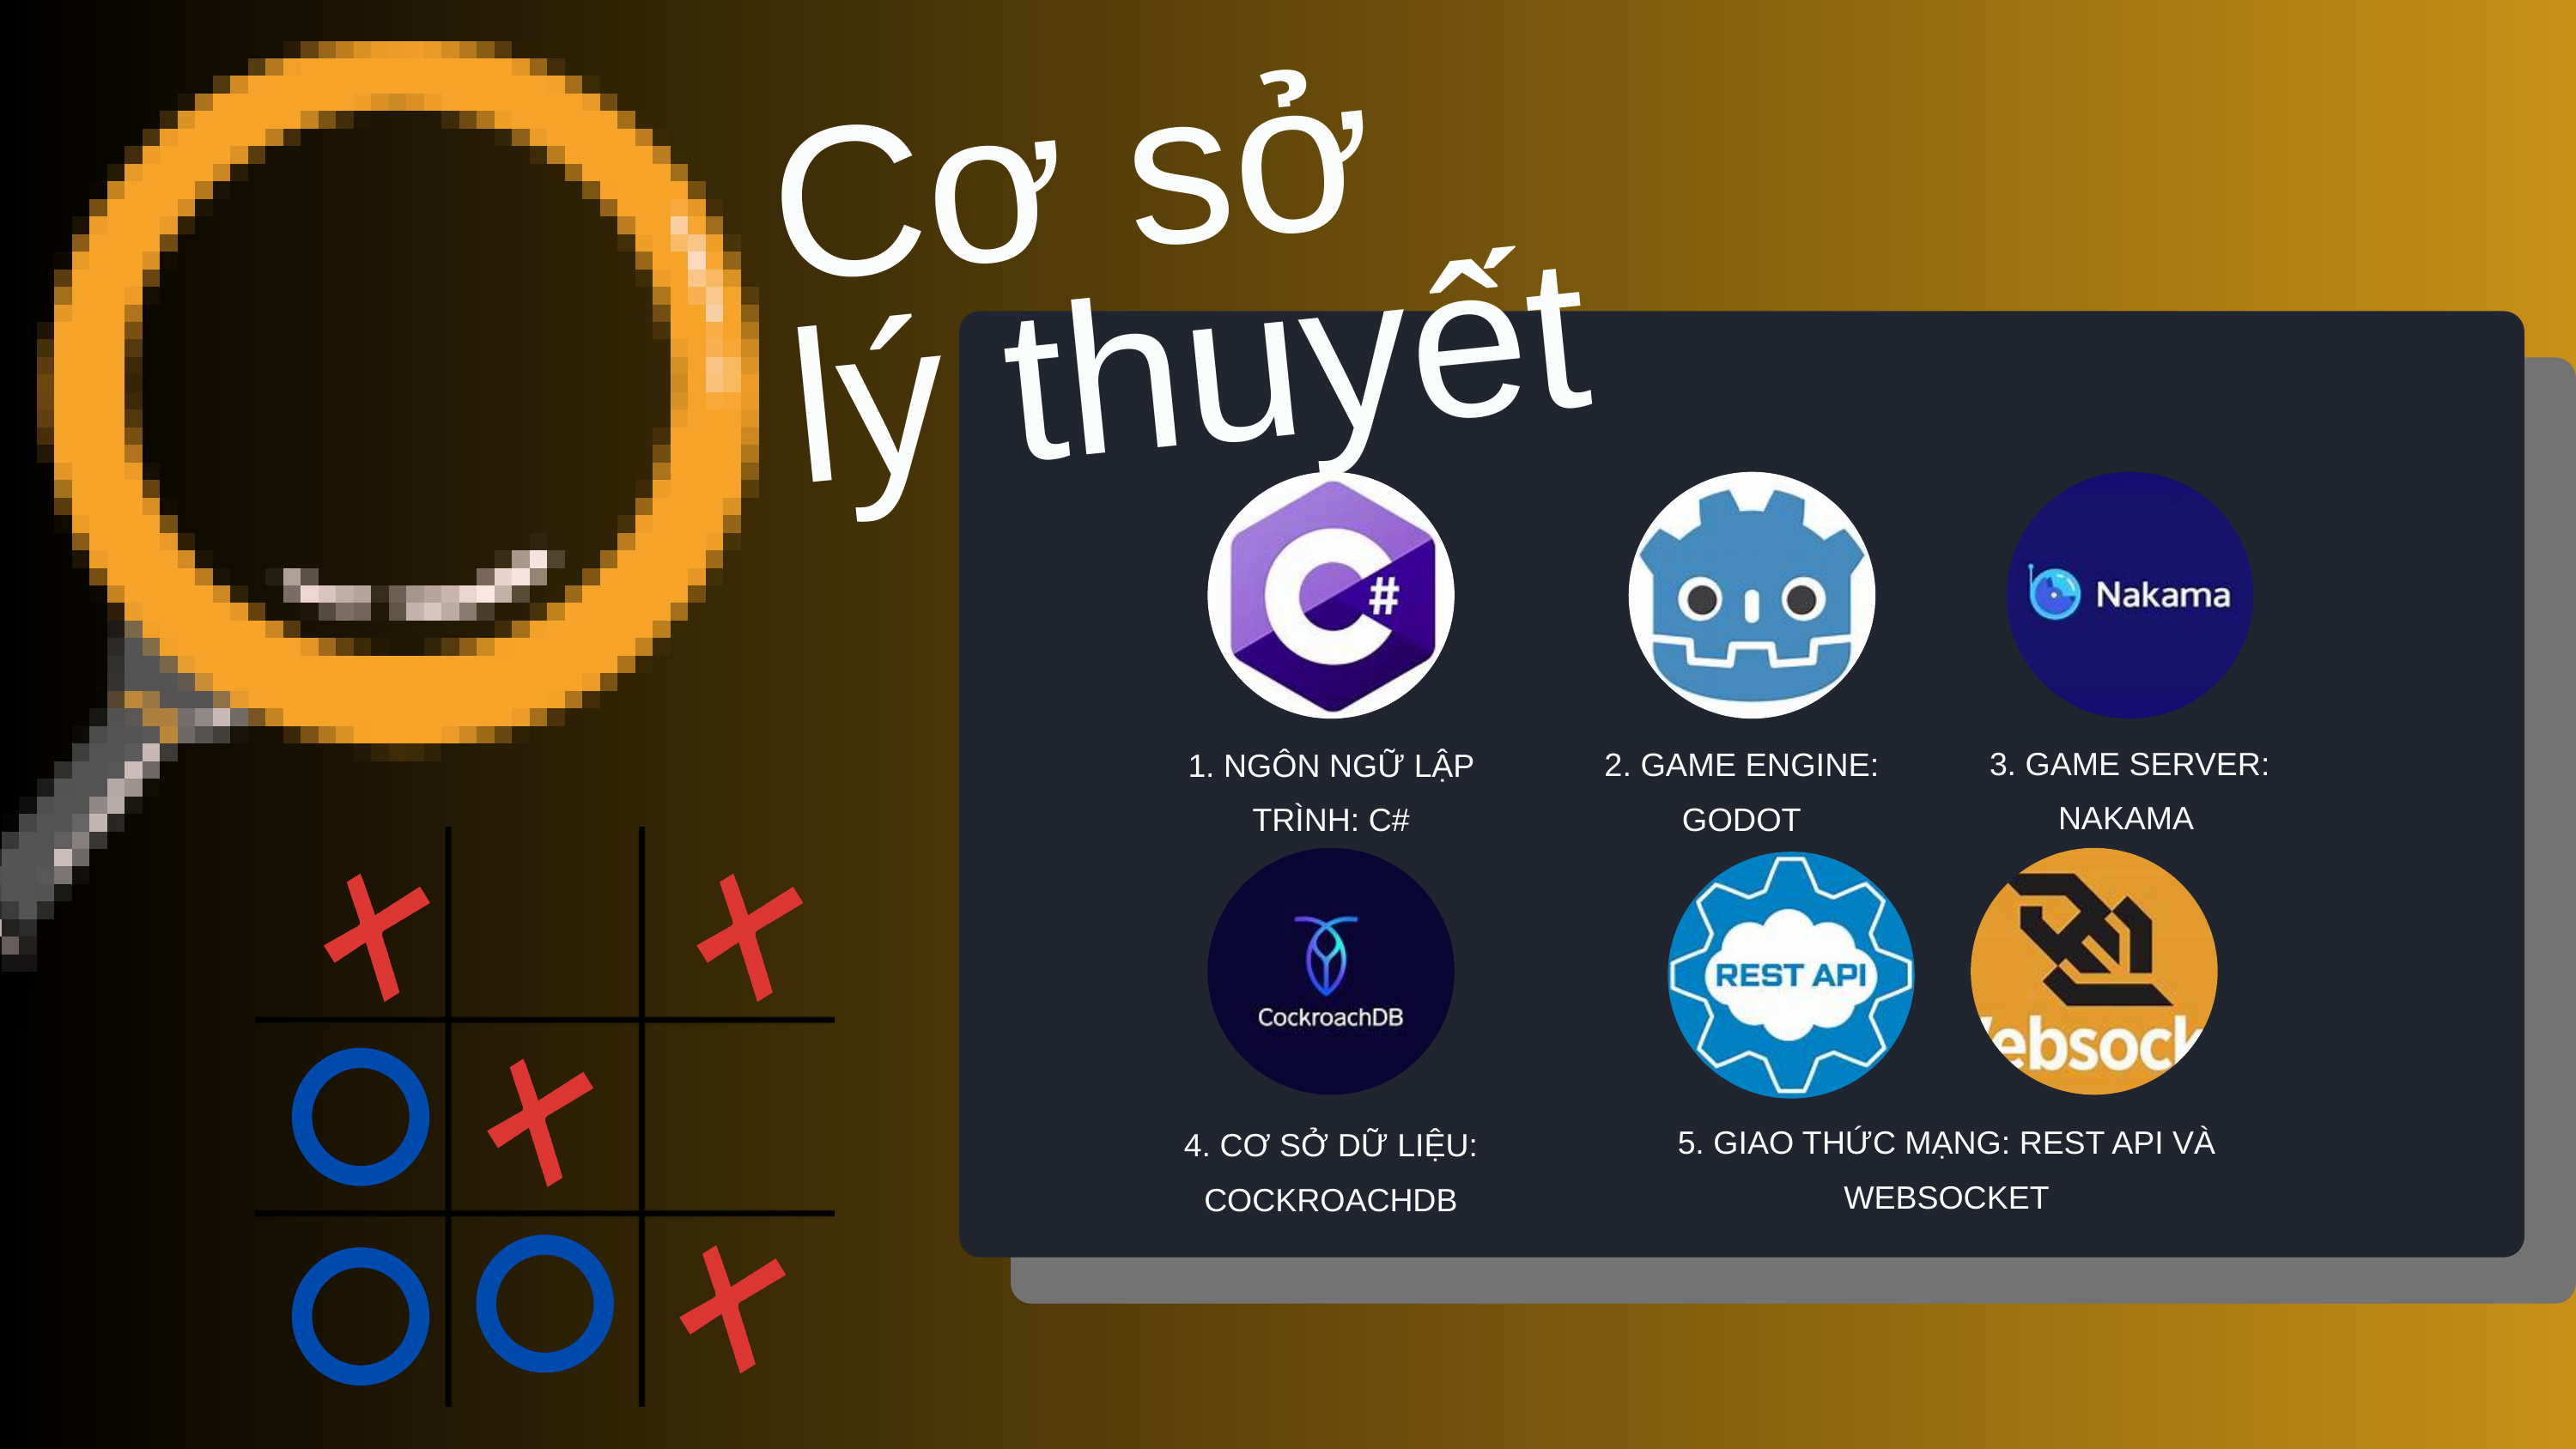

Cơ sở
lý thuyết

2. GAME ENGINE: GODOT
3. GAME SERVER: NAKAMA
1. NGÔN NGỮ LẬP TRÌNH: C#

5. GIAO THỨC MẠNG: REST API VÀ WEBSOCKET
4. CƠ SỞ DỮ LIỆU: COCKROACHDB